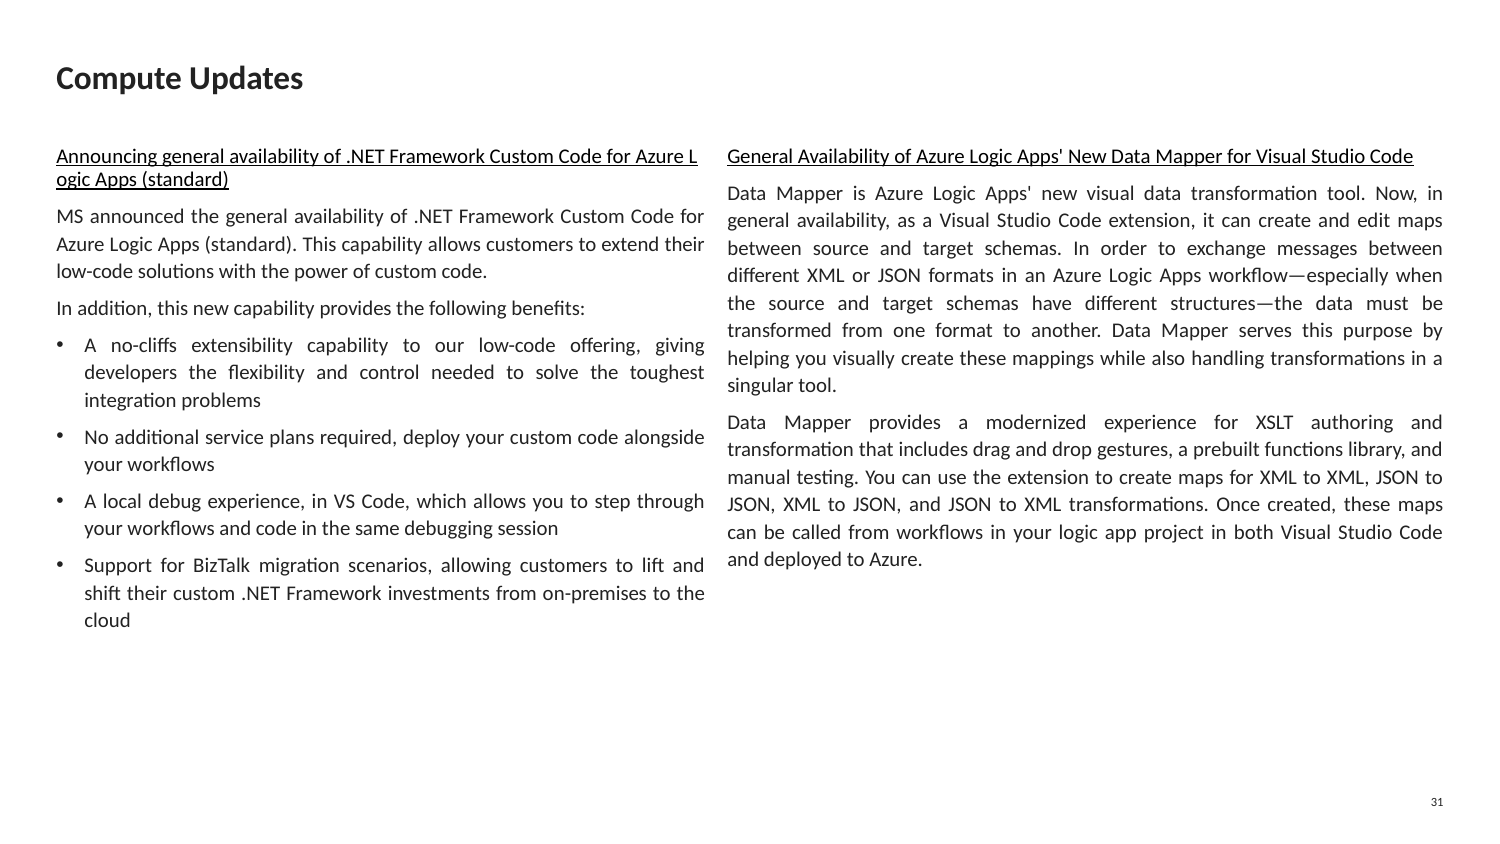

# Compute Updates
Announcing general availability of .NET Framework Custom Code for Azure Logic Apps (standard)
MS announced the general availability of .NET Framework Custom Code for Azure Logic Apps (standard). This capability allows customers to extend their low-code solutions with the power of custom code.
In addition, this new capability provides the following benefits:
A no-cliffs extensibility capability to our low-code offering, giving developers the flexibility and control needed to solve the toughest integration problems
No additional service plans required, deploy your custom code alongside your workflows
A local debug experience, in VS Code, which allows you to step through your workflows and code in the same debugging session
Support for BizTalk migration scenarios, allowing customers to lift and shift their custom .NET Framework investments from on-premises to the cloud
General Availability of Azure Logic Apps' New Data Mapper for Visual Studio Code
Data Mapper is Azure Logic Apps' new visual data transformation tool. Now, in general availability, as a Visual Studio Code extension, it can create and edit maps between source and target schemas. In order to exchange messages between different XML or JSON formats in an Azure Logic Apps workflow—especially when the source and target schemas have different structures—the data must be transformed from one format to another. Data Mapper serves this purpose by helping you visually create these mappings while also handling transformations in a singular tool.
Data Mapper provides a modernized experience for XSLT authoring and transformation that includes drag and drop gestures, a prebuilt functions library, and manual testing. You can use the extension to create maps for XML to XML, JSON to JSON, XML to JSON, and JSON to XML transformations. Once created, these maps can be called from workflows in your logic app project in both Visual Studio Code and deployed to Azure.